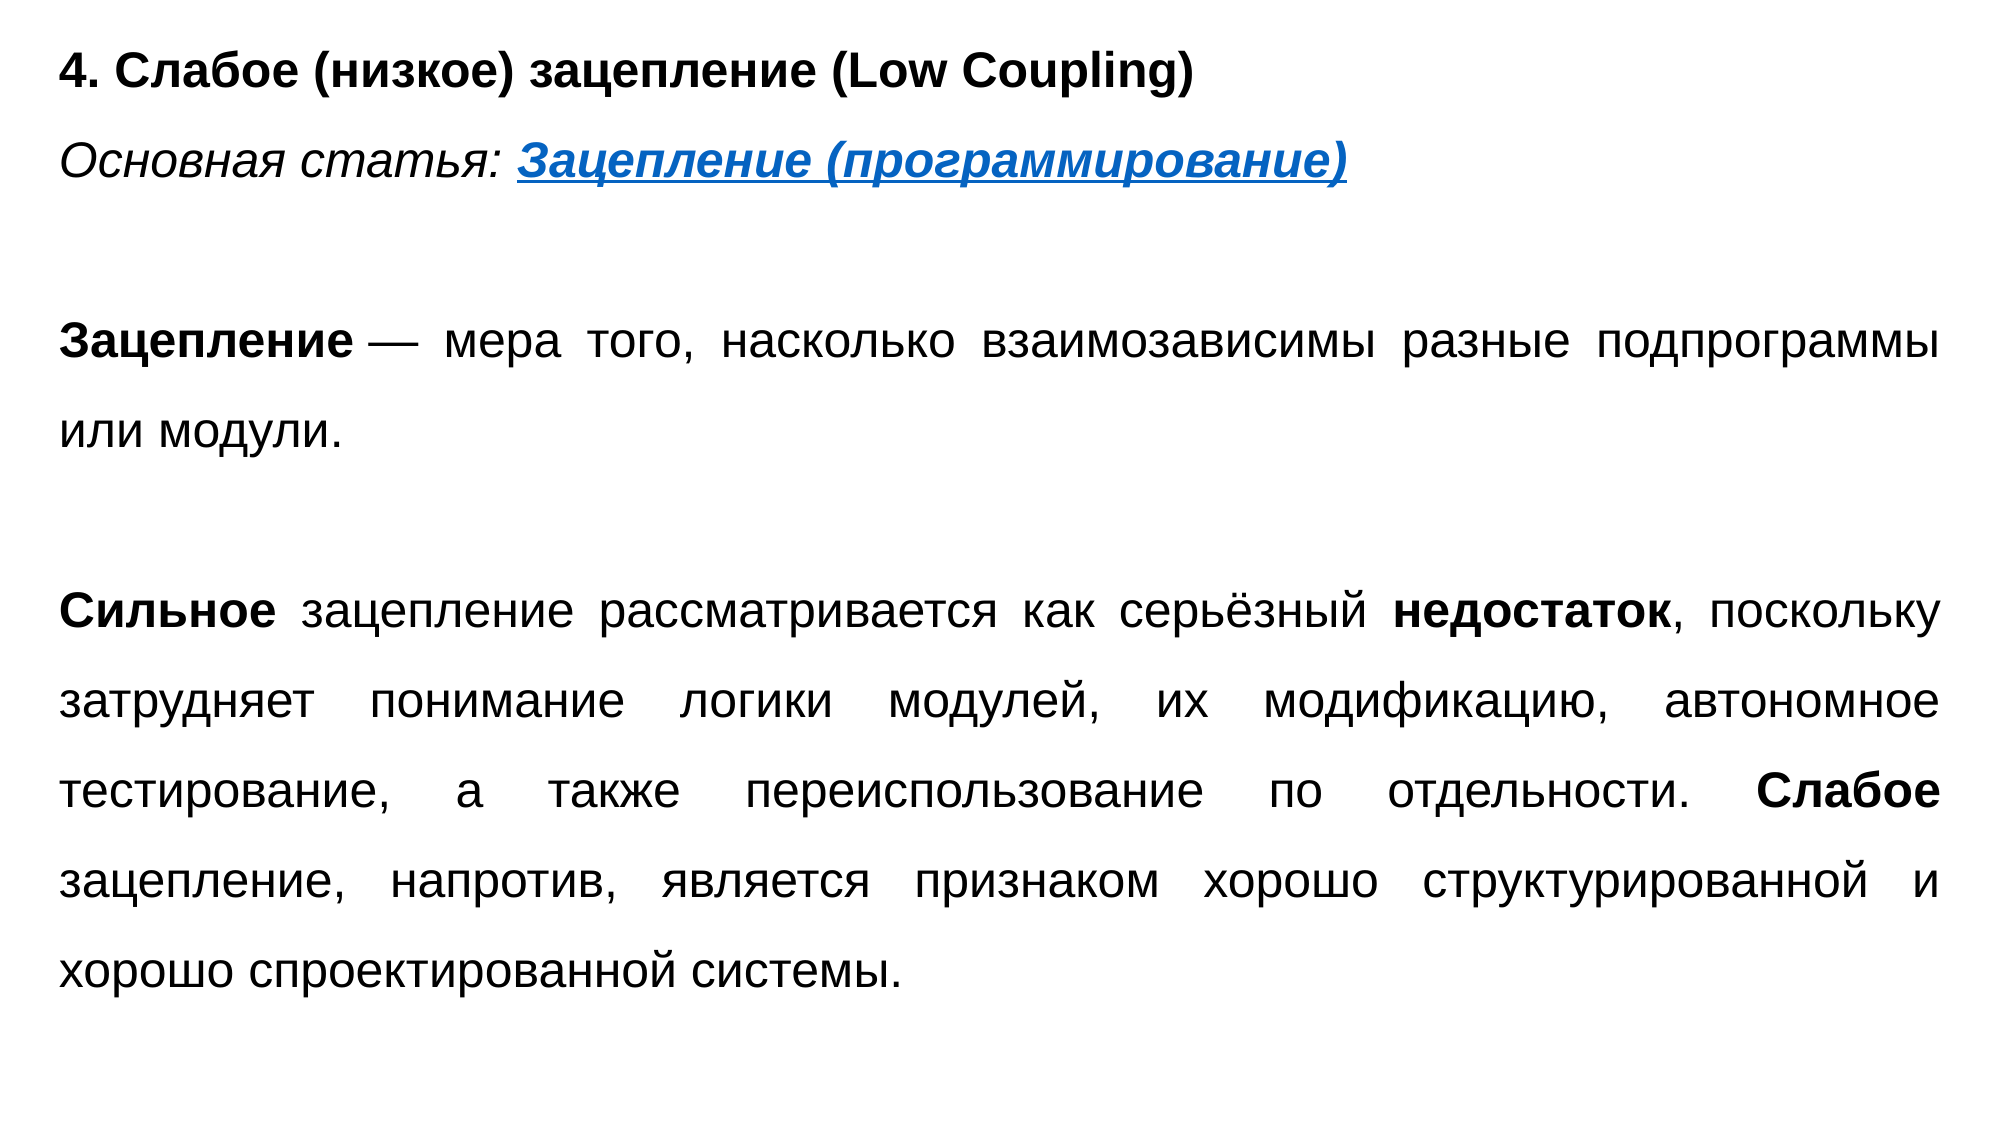

4. Слабое (низкое) зацепление (Low Coupling)
Основная статья: Зацепление (программирование)

Зацепление — мера того, насколько взаимозависимы разные подпрограммы или модули.

Сильное зацепление рассматривается как серьёзный недостаток, поскольку затрудняет понимание логики модулей, их модификацию, автономное тестирование, а также переиспользование по отдельности. Слабое зацепление, напротив, является признаком хорошо структурированной и хорошо спроектированной системы.